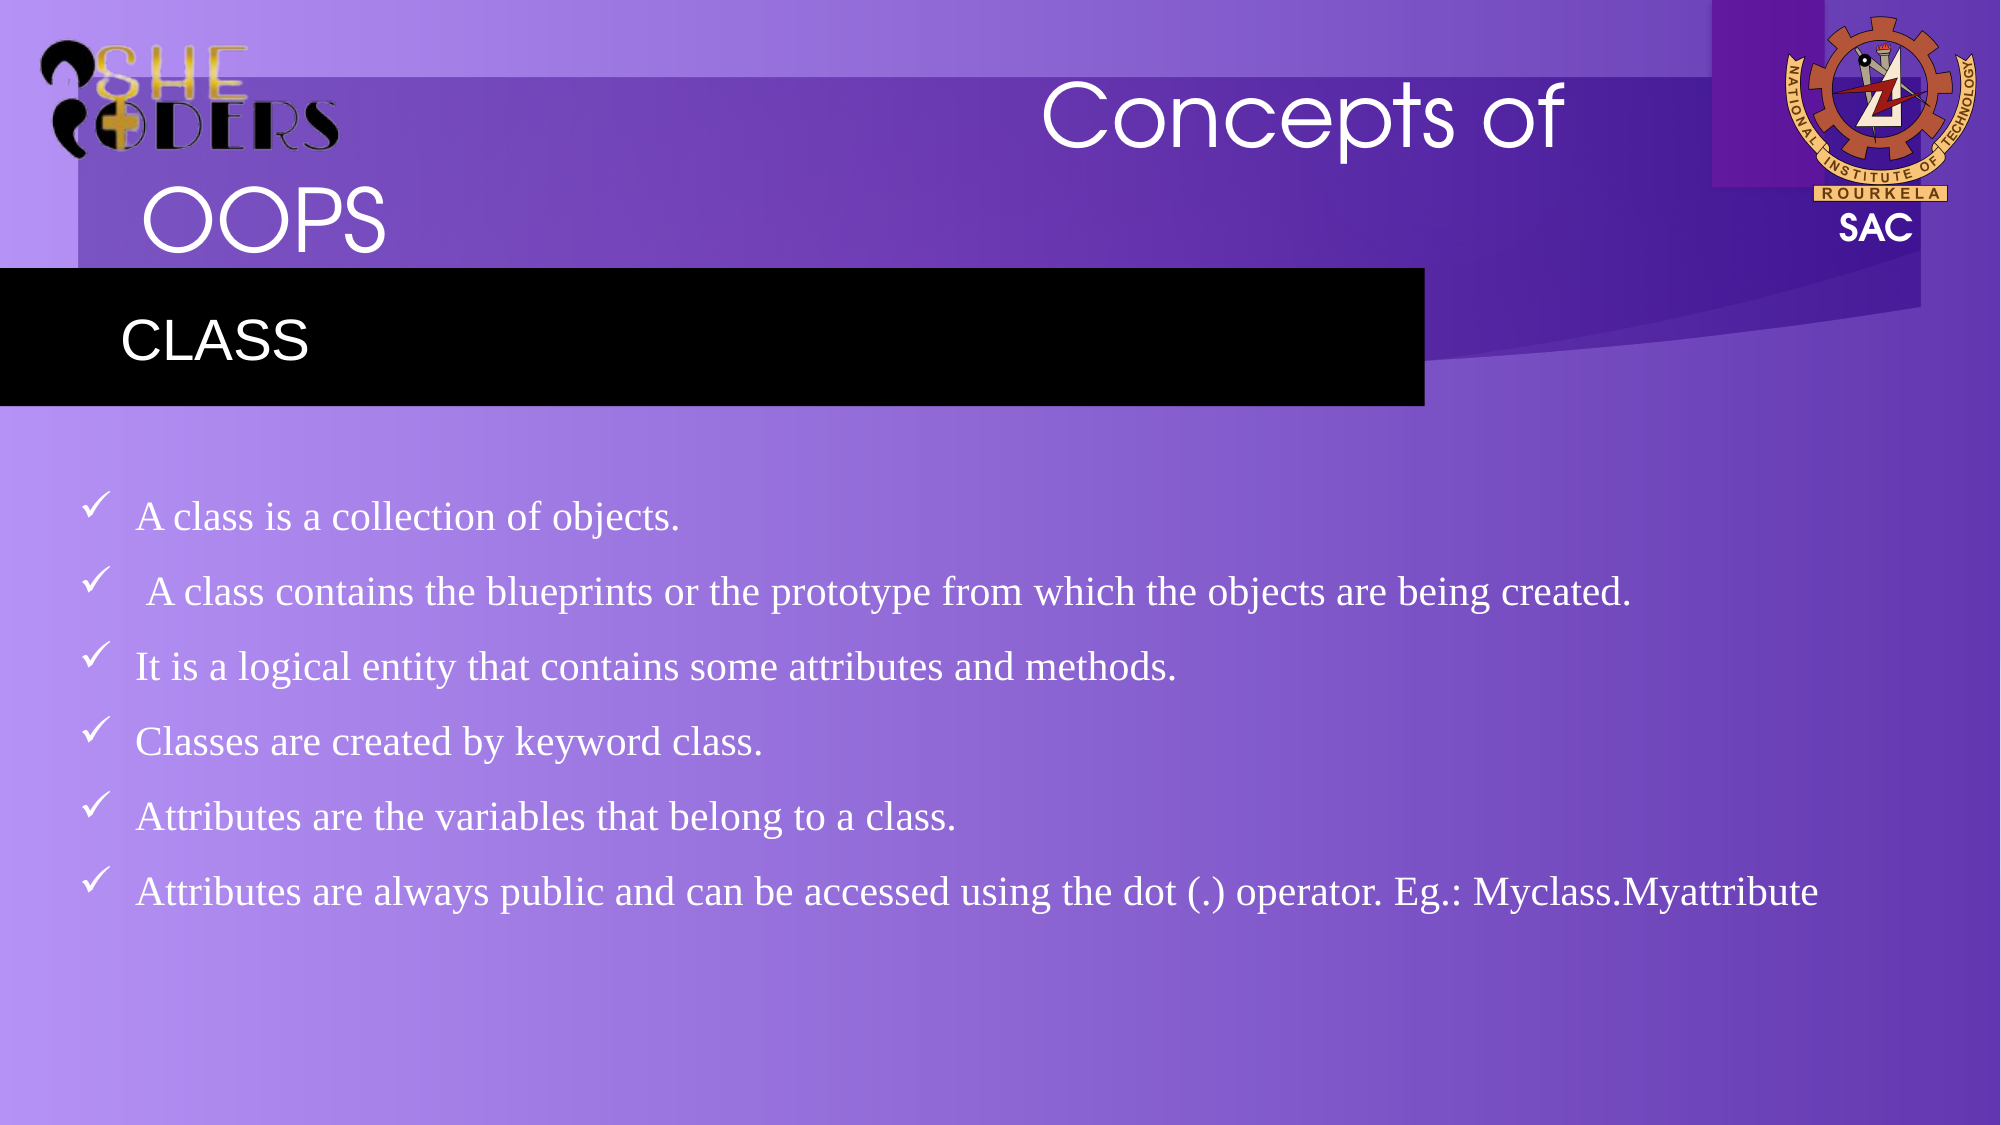

# Concepts of OOPS
CLASS

A class is a collection of objects.
 A class contains the blueprints or the prototype from which the objects are being created.
It is a logical entity that contains some attributes and methods.
Classes are created by keyword class.
Attributes are the variables that belong to a class.
Attributes are always public and can be accessed using the dot (.) operator. Eg.: Myclass.Myattribute